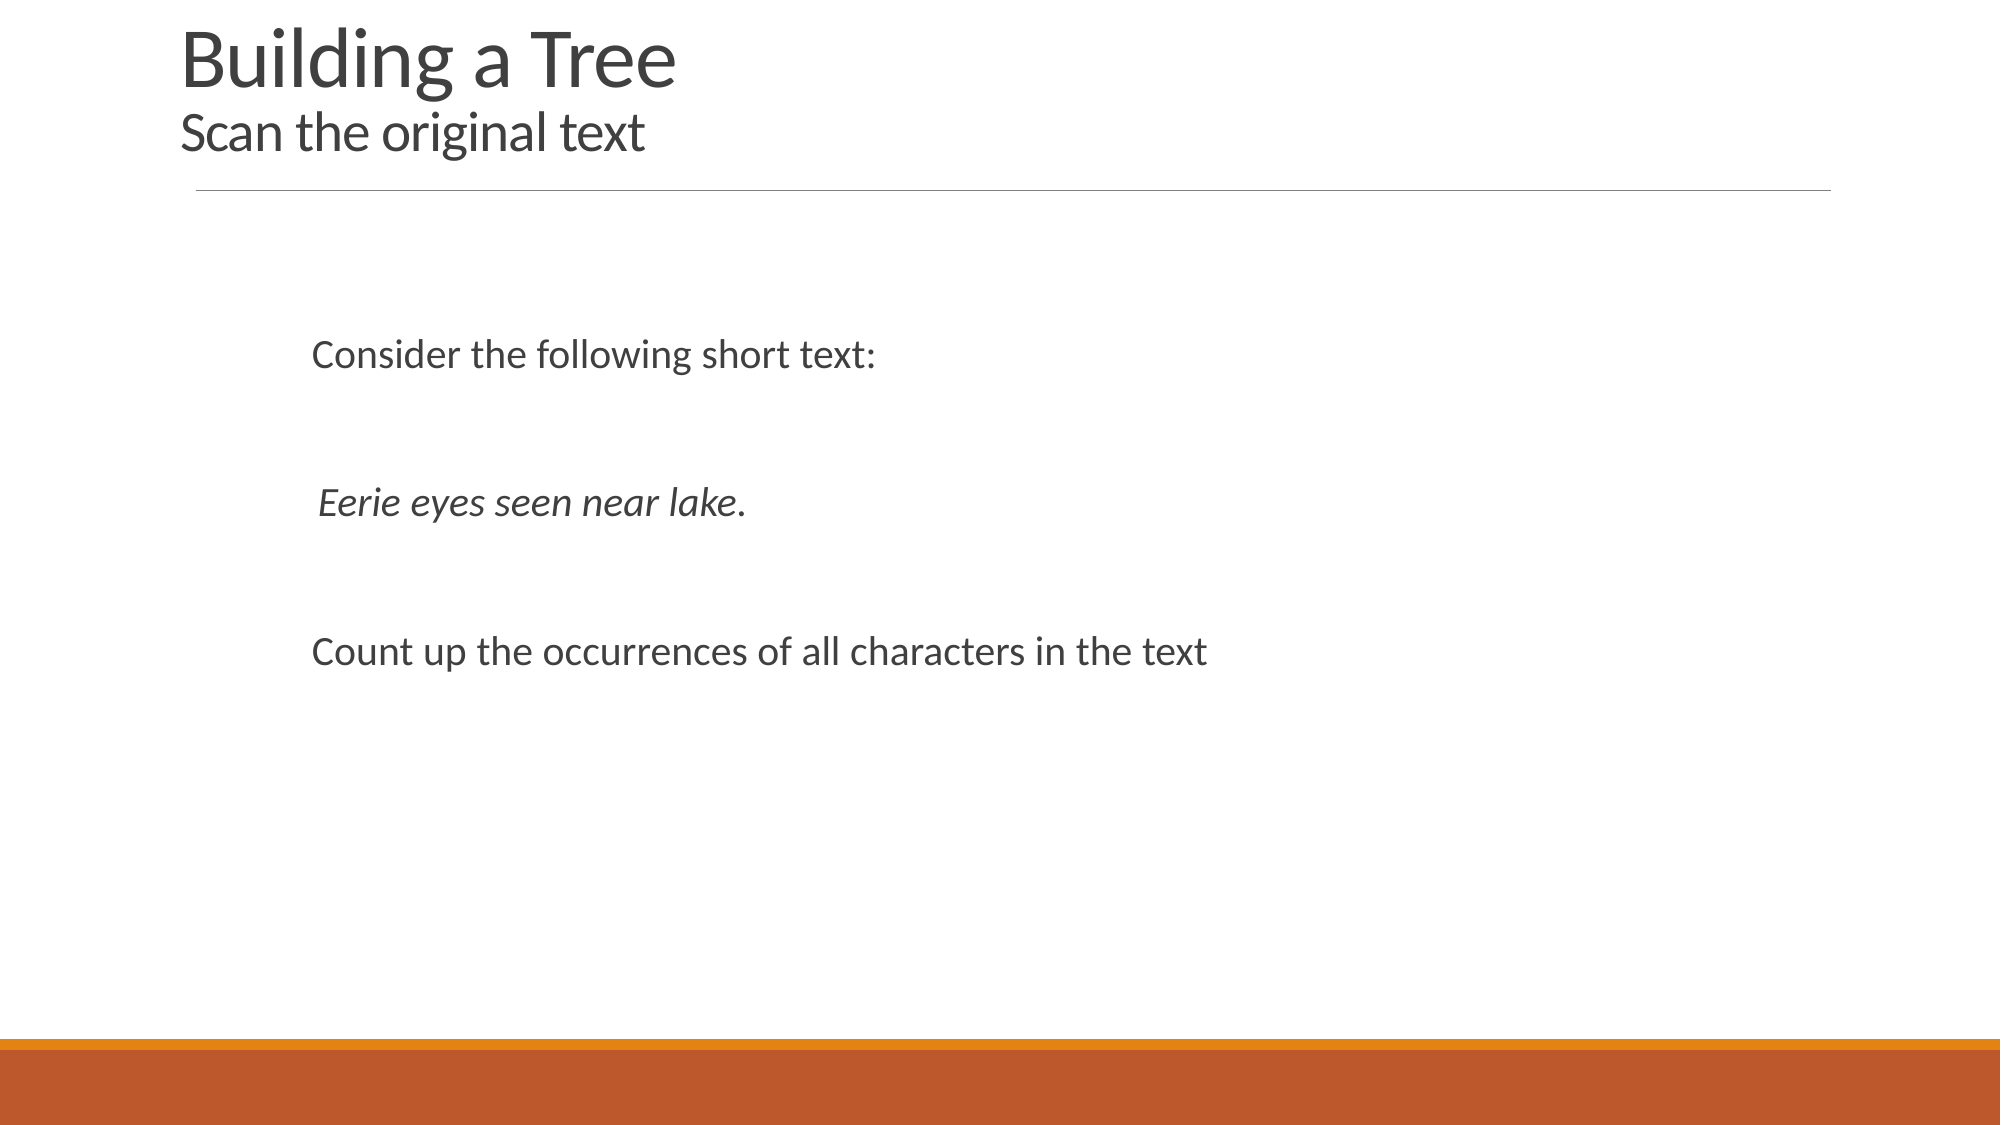

# Building a Tree Scan the original text
Consider the following short text:

Eerie eyes seen near lake.

Count up the occurrences of all characters in the text